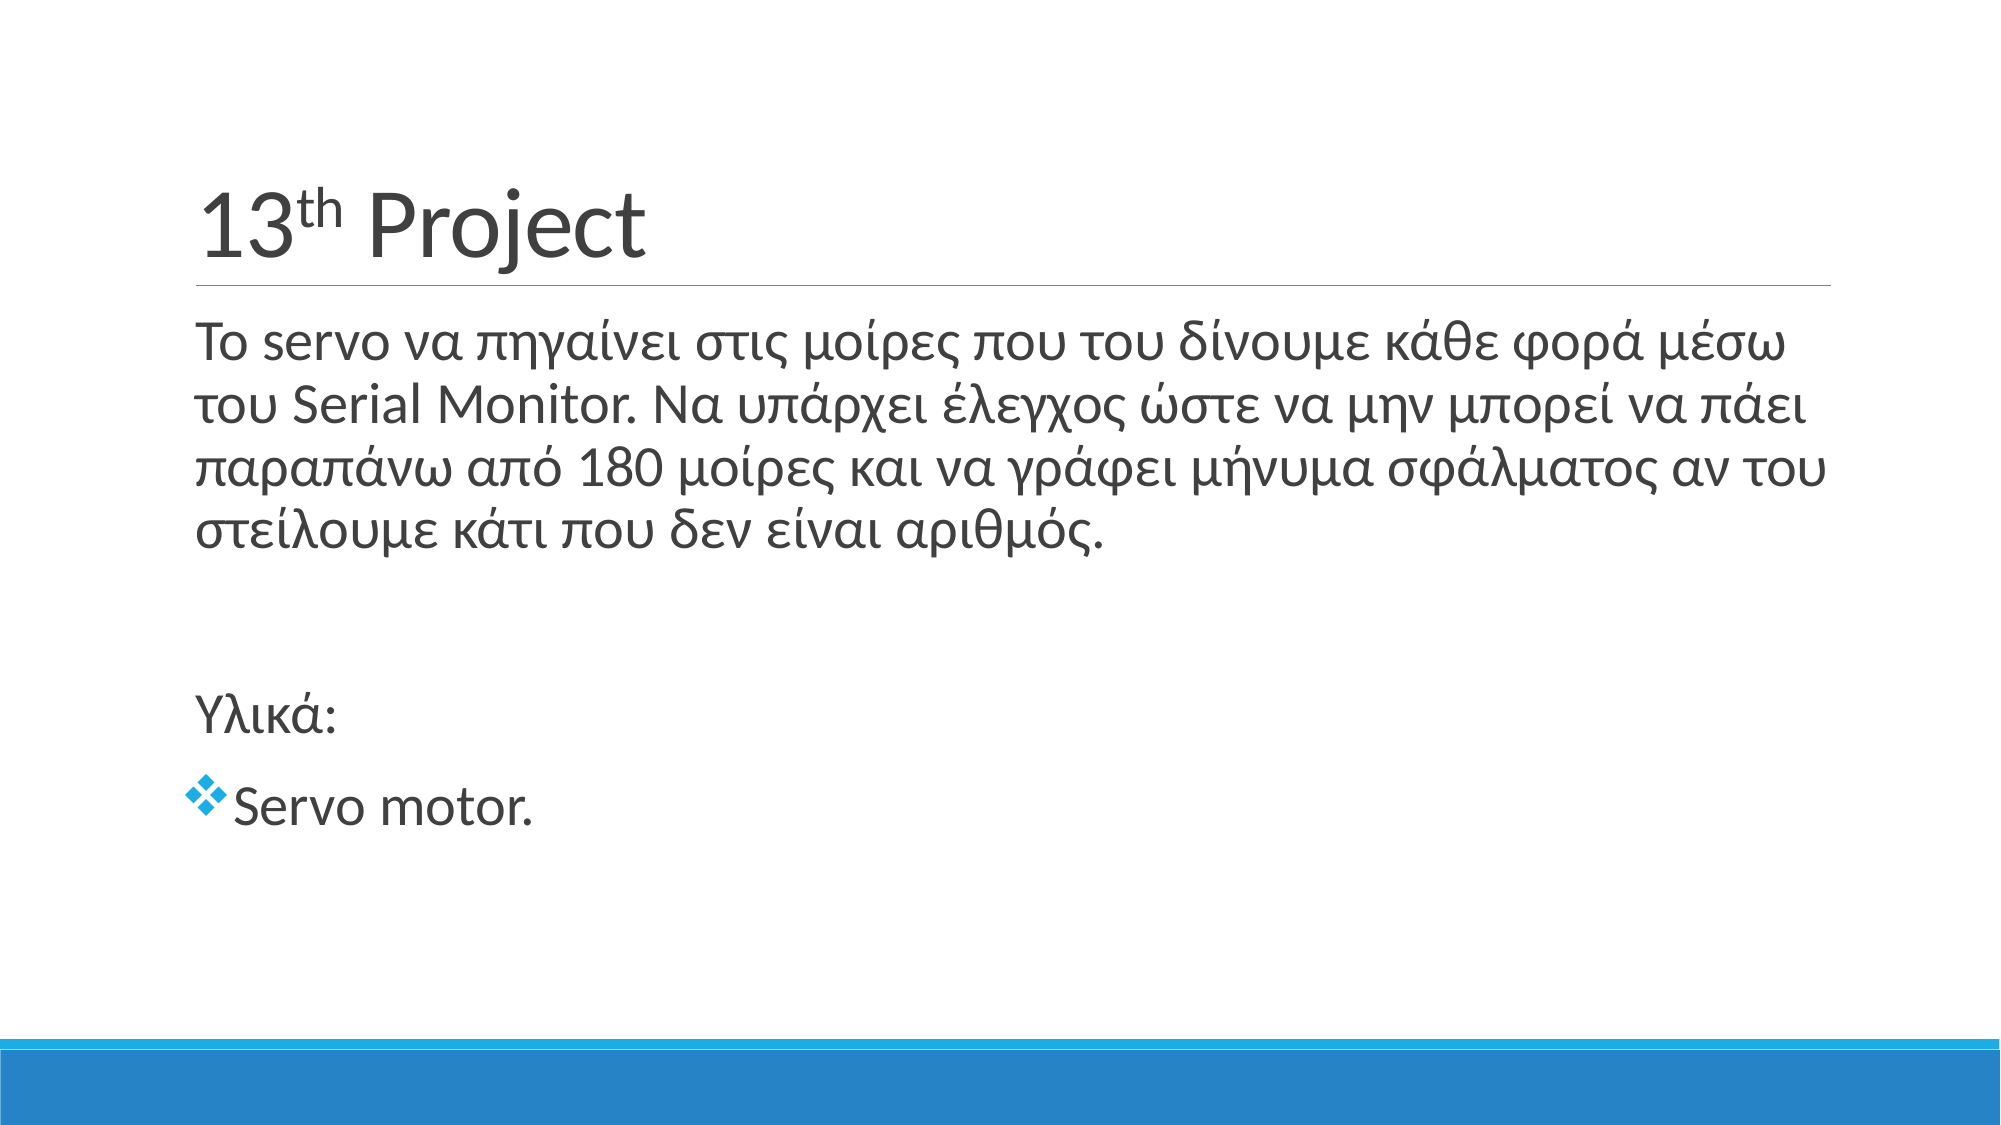

# 13th Project
Το servo να πηγαίνει στις μοίρες που του δίνουμε κάθε φορά μέσω του Serial Monitor. Να υπάρχει έλεγχος ώστε να μην μπορεί να πάει παραπάνω από 180 μοίρες και να γράφει μήνυμα σφάλματος αν του στείλουμε κάτι που δεν είναι αριθμός.

Υλικά:
Servo motor.